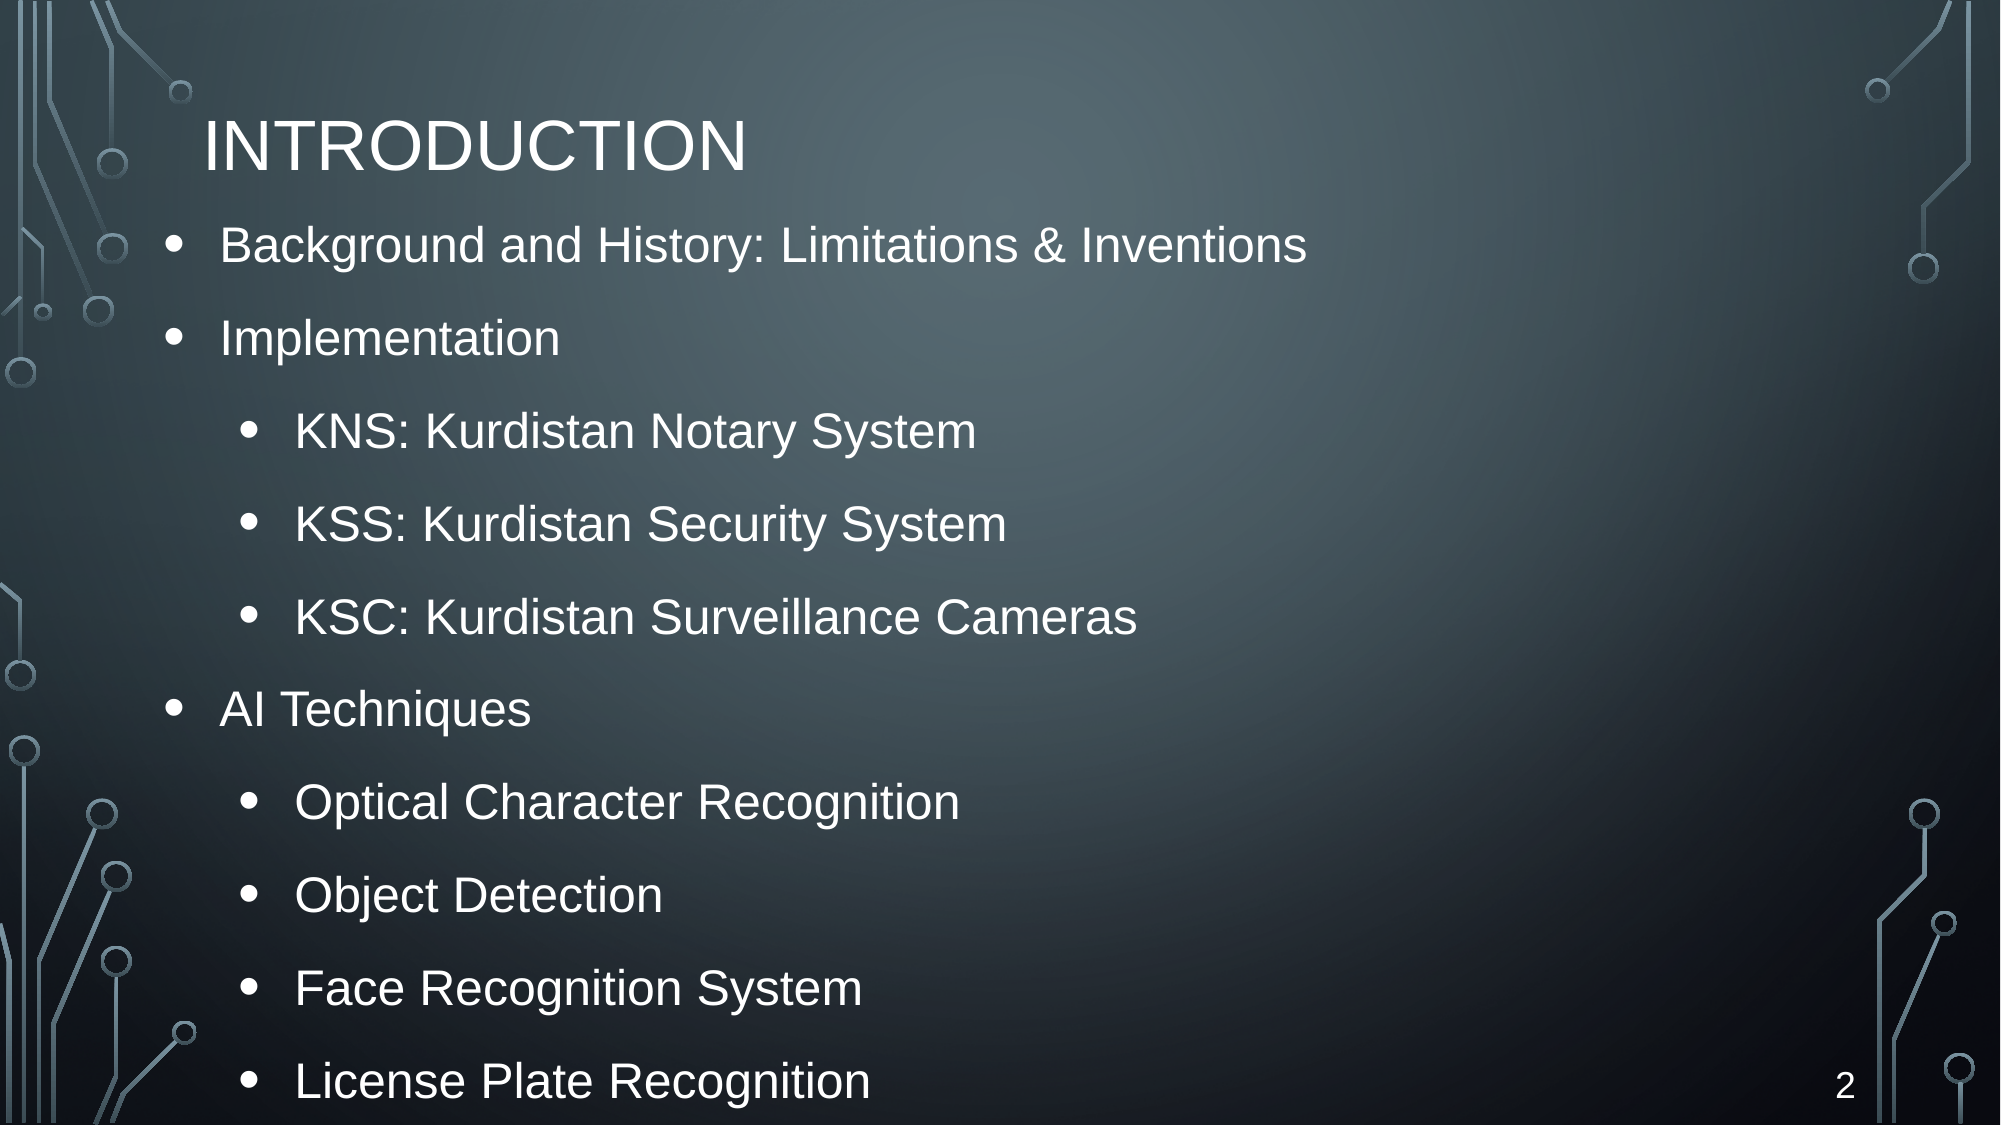

# Introduction
Background and History: Limitations & Inventions
Implementation
KNS: Kurdistan Notary System
KSS: Kurdistan Security System
KSC: Kurdistan Surveillance Cameras
AI Techniques
Optical Character Recognition
Object Detection
Face Recognition System
License Plate Recognition
2